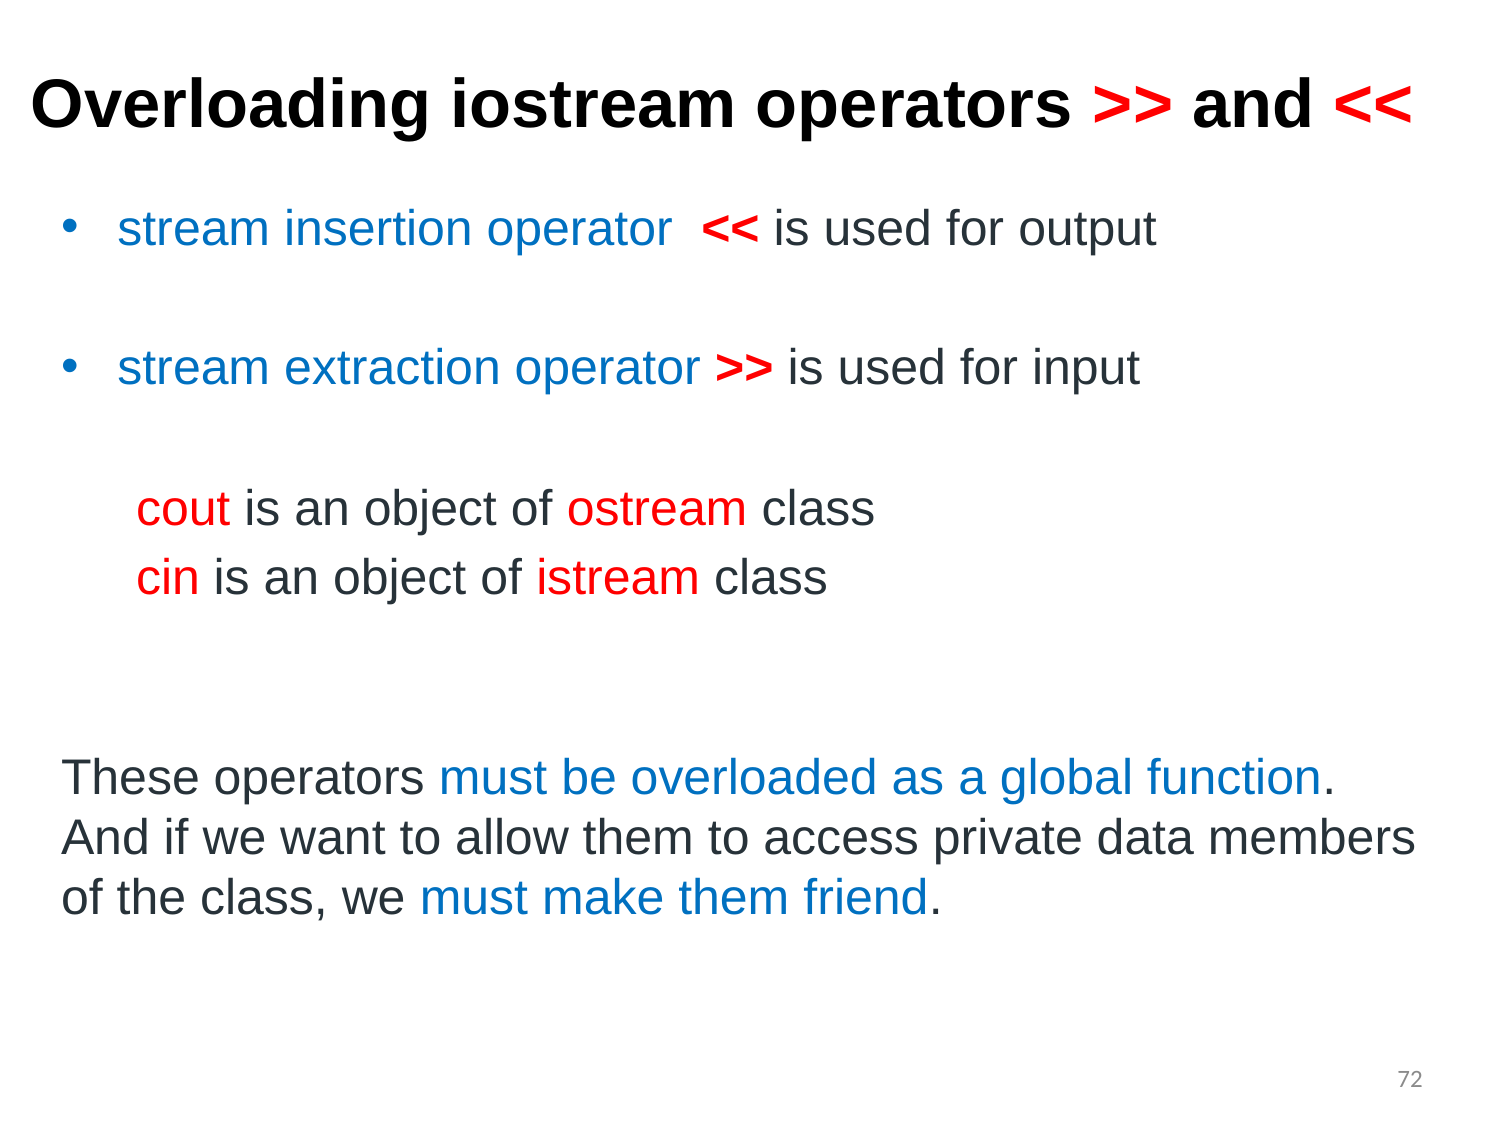

# Overloading iostream operators >> and <<
stream insertion operator  << is used for output

stream extraction operator >> is used for input

cout is an object of ostream class
cin is an object of istream class

These operators must be overloaded as a global function. And if we want to allow them to access private data members of the class, we must make them friend.
72